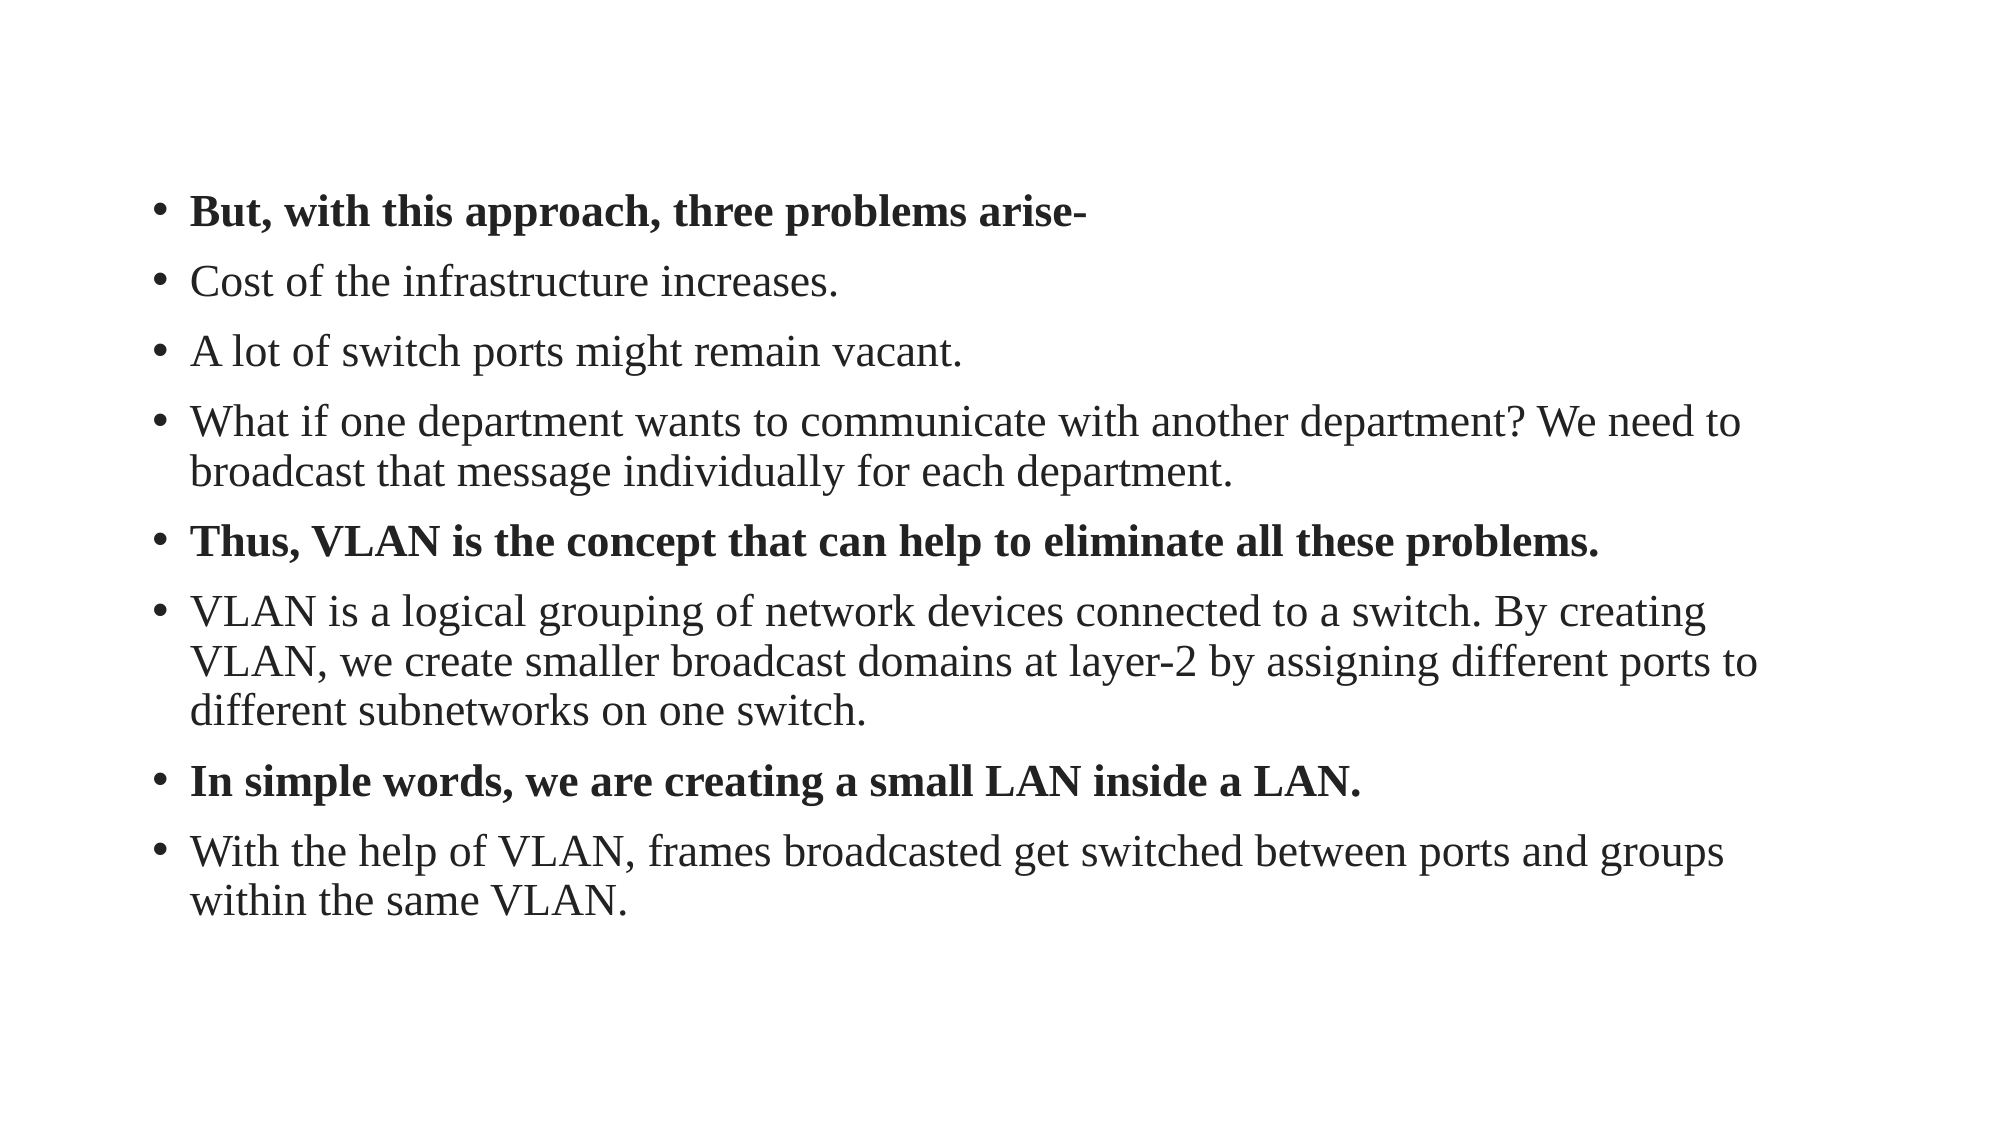

#
But, with this approach, three problems arise-
Cost of the infrastructure increases.
A lot of switch ports might remain vacant.
What if one department wants to communicate with another department? We need to broadcast that message individually for each department.
Thus, VLAN is the concept that can help to eliminate all these problems.
VLAN is a logical grouping of network devices connected to a switch. By creating VLAN, we create smaller broadcast domains at layer-2 by assigning different ports to different subnetworks on one switch.
In simple words, we are creating a small LAN inside a LAN.
With the help of VLAN, frames broadcasted get switched between ports and groups within the same VLAN.